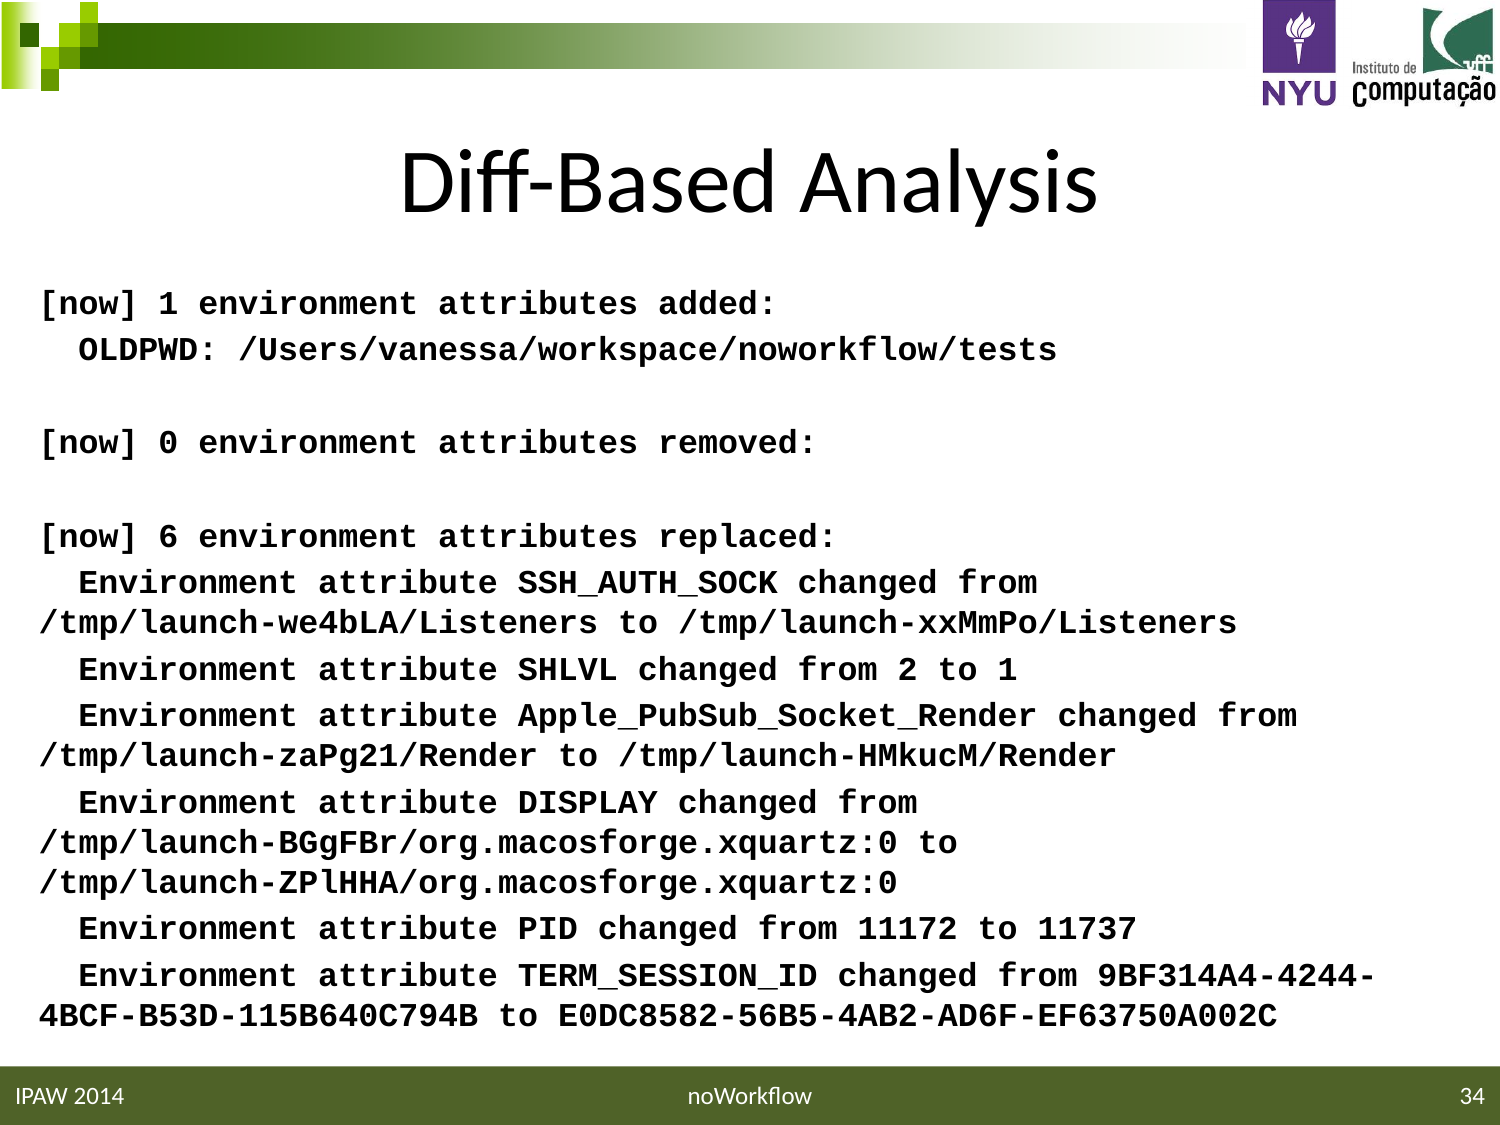

# Diff-Based Analysis
[now] 1 environment attributes added:
  OLDPWD: /Users/vanessa/workspace/noworkflow/tests

[now] 0 environment attributes removed:

[now] 6 environment attributes replaced:
  Environment attribute SSH_AUTH_SOCK changed from /tmp/launch-we4bLA/Listeners to /tmp/launch-xxMmPo/Listeners
  Environment attribute SHLVL changed from 2 to 1
  Environment attribute Apple_PubSub_Socket_Render changed from /tmp/launch-zaPg21/Render to /tmp/launch-HMkucM/Render
  Environment attribute DISPLAY changed from /tmp/launch-BGgFBr/org.macosforge.xquartz:0 to /tmp/launch-ZPlHHA/org.macosforge.xquartz:0
  Environment attribute PID changed from 11172 to 11737
  Environment attribute TERM_SESSION_ID changed from 9BF314A4-4244-4BCF-B53D-115B640C794B to E0DC8582-56B5-4AB2-AD6F-EF63750A002C
IPAW 2014
noWorkflow
34